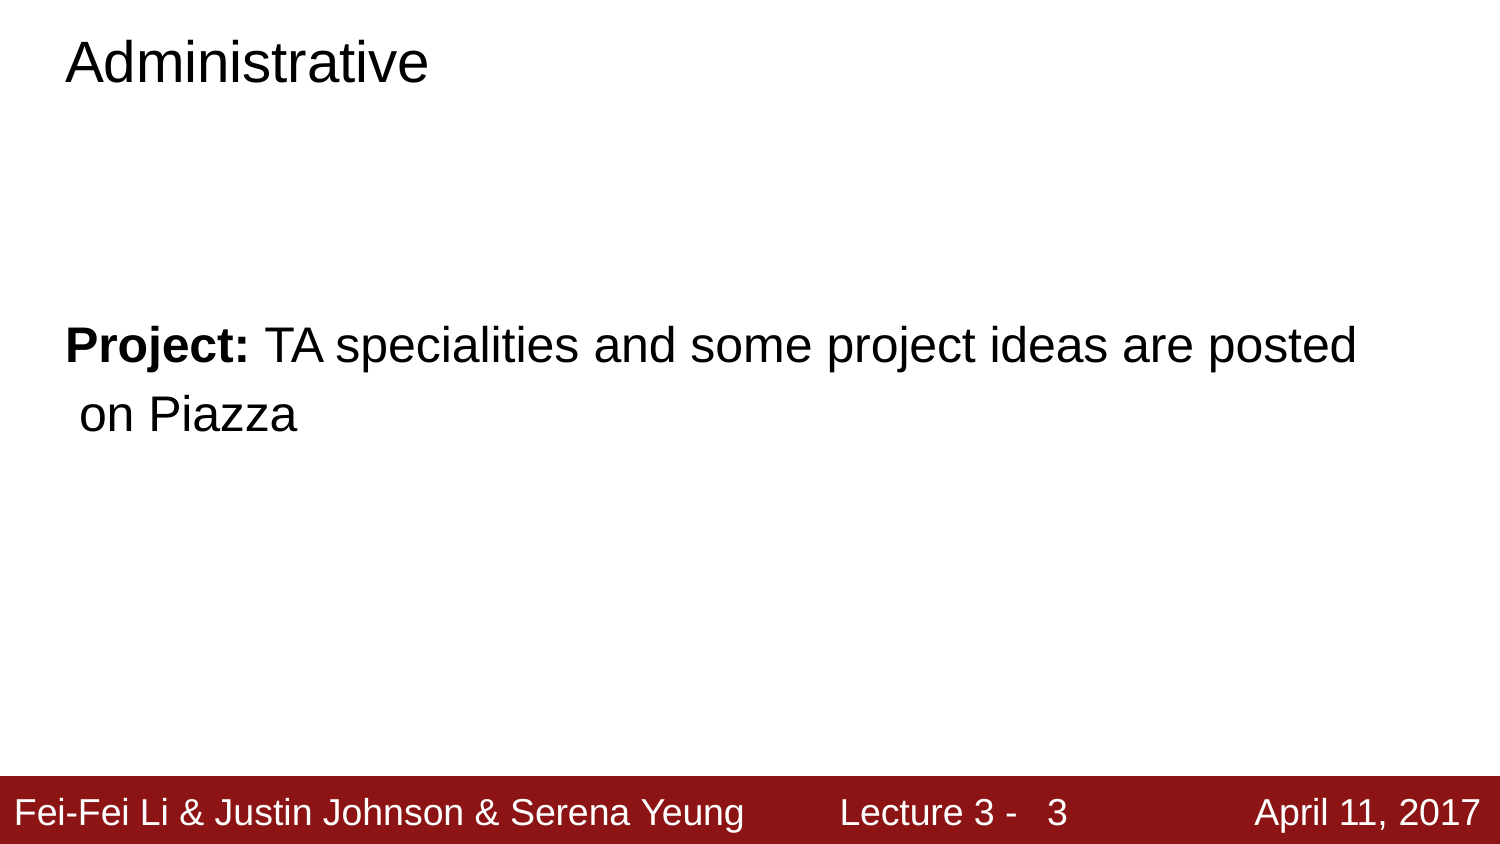

# Administrative
Project: TA specialities and some project ideas are posted  on Piazza

3
Fei-Fei Li & Justin Johnson & Serena Yeung
Lecture 3 -
April 11, 2017